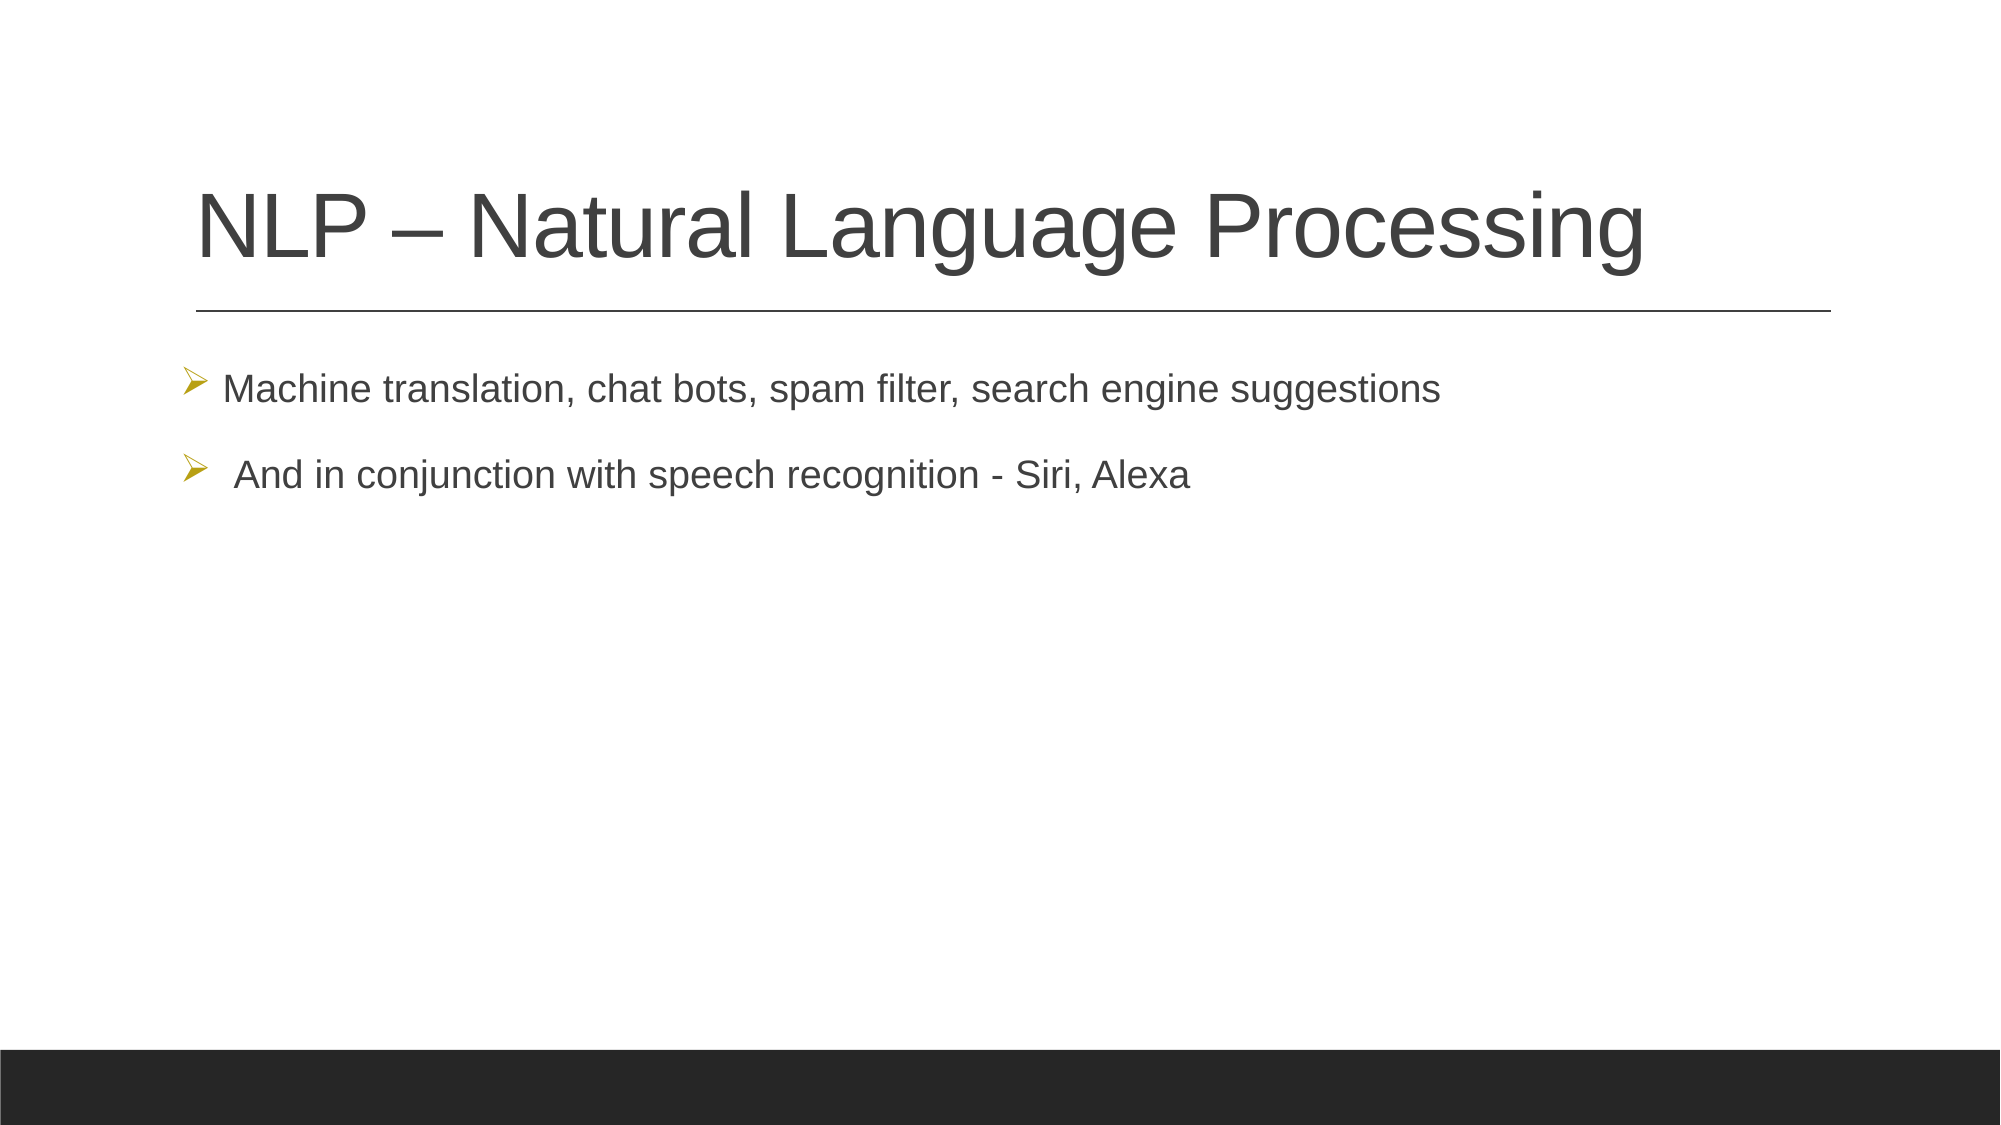

# NLP – Natural Language Processing
 Machine translation, chat bots, spam filter, search engine suggestions
  And in conjunction with speech recognition - Siri, Alexa